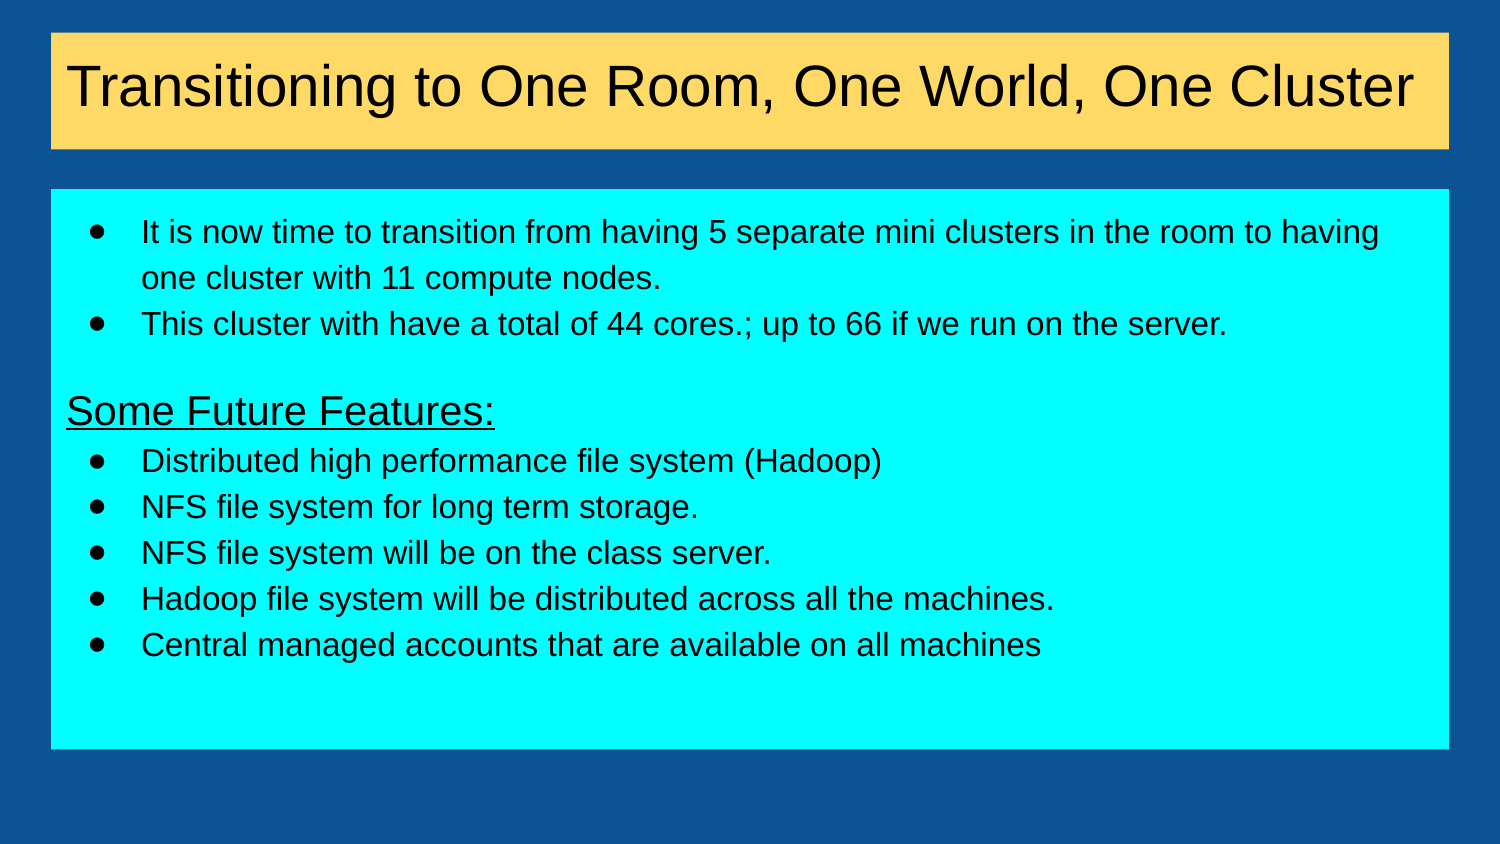

# Transitioning to One Room, One World, One Cluster
It is now time to transition from having 5 separate mini clusters in the room to having one cluster with 11 compute nodes.
This cluster with have a total of 44 cores.; up to 66 if we run on the server.

Some Future Features:
Distributed high performance file system (Hadoop)
NFS file system for long term storage.
NFS file system will be on the class server.
Hadoop file system will be distributed across all the machines.
Central managed accounts that are available on all machines